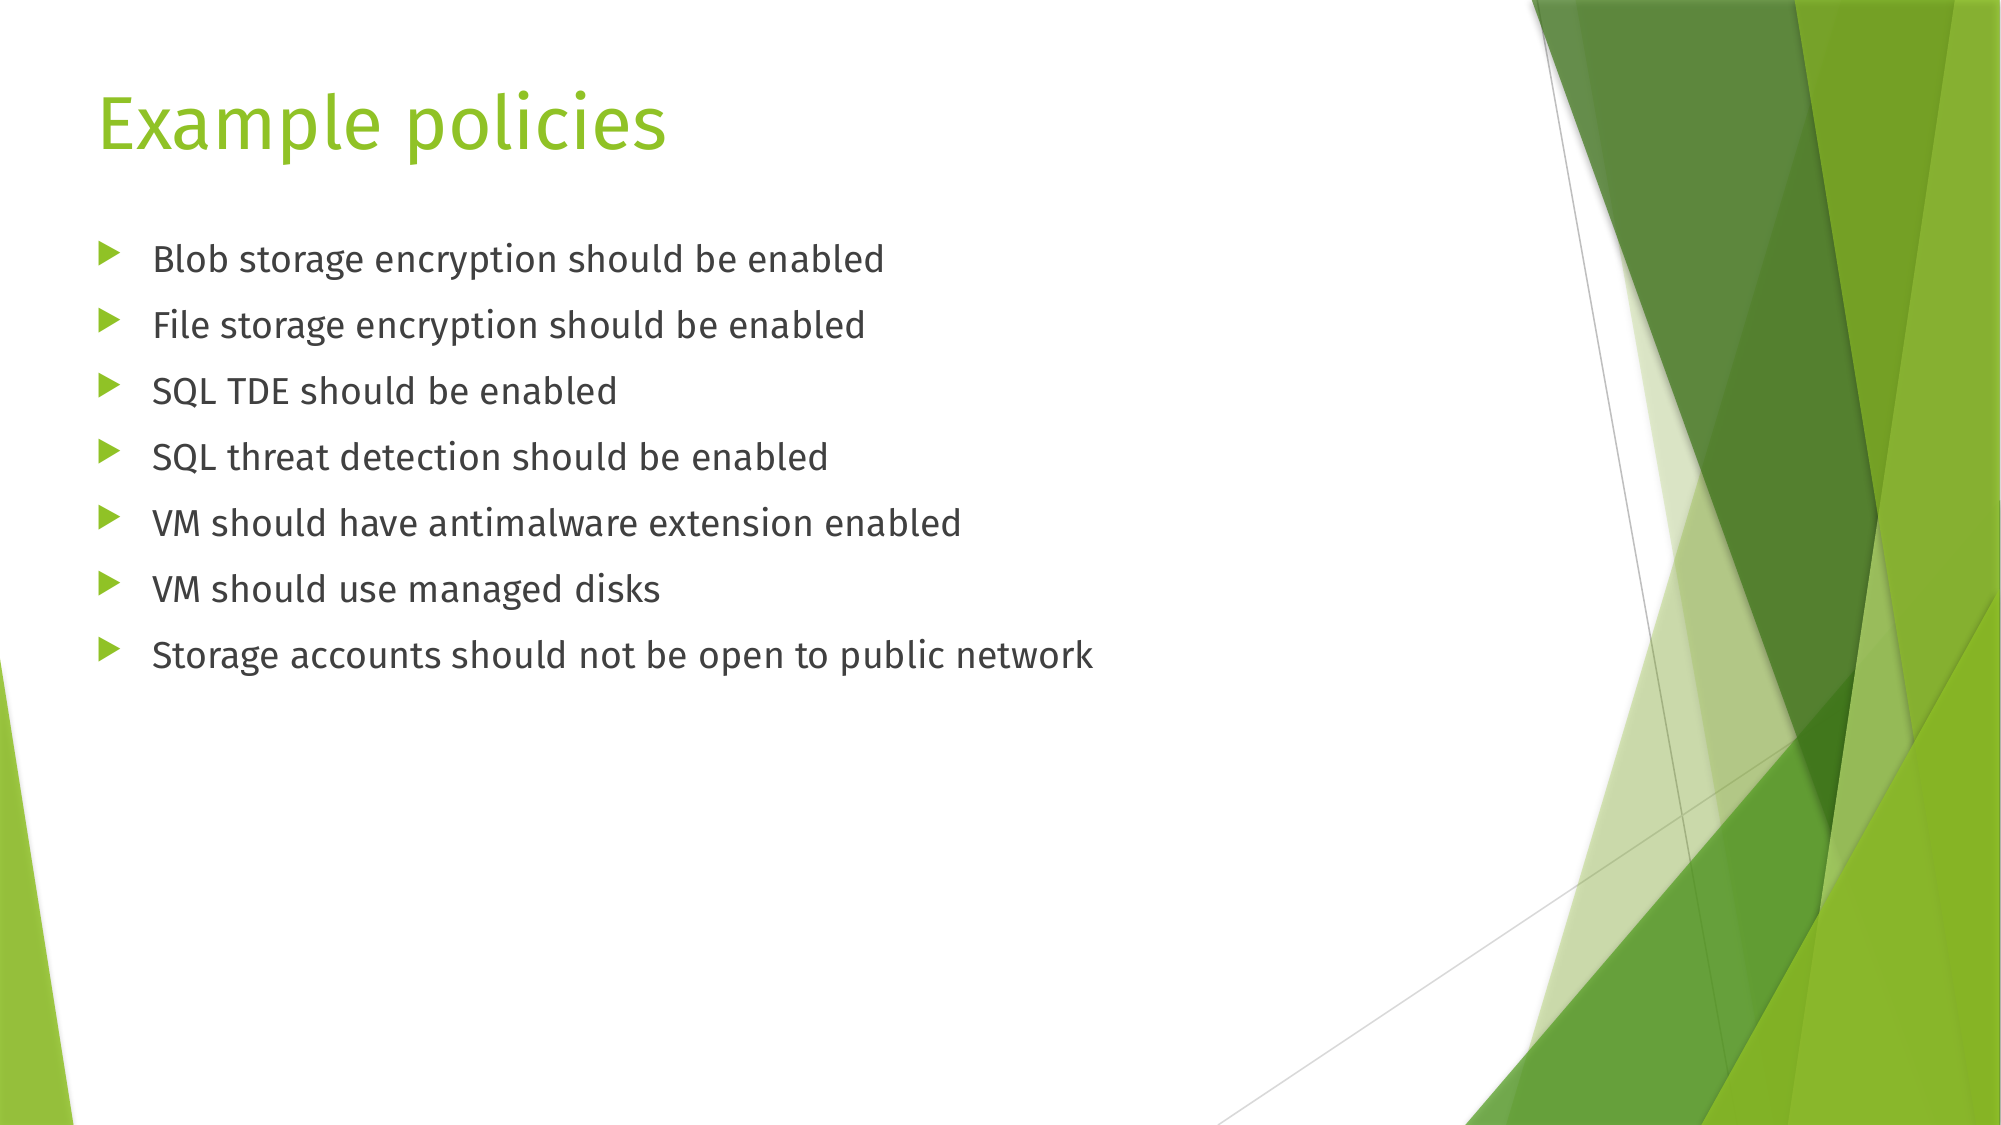

# Example policies
Blob storage encryption should be enabled
File storage encryption should be enabled
SQL TDE should be enabled
SQL threat detection should be enabled
VM should have antimalware extension enabled
VM should use managed disks
Storage accounts should not be open to public network